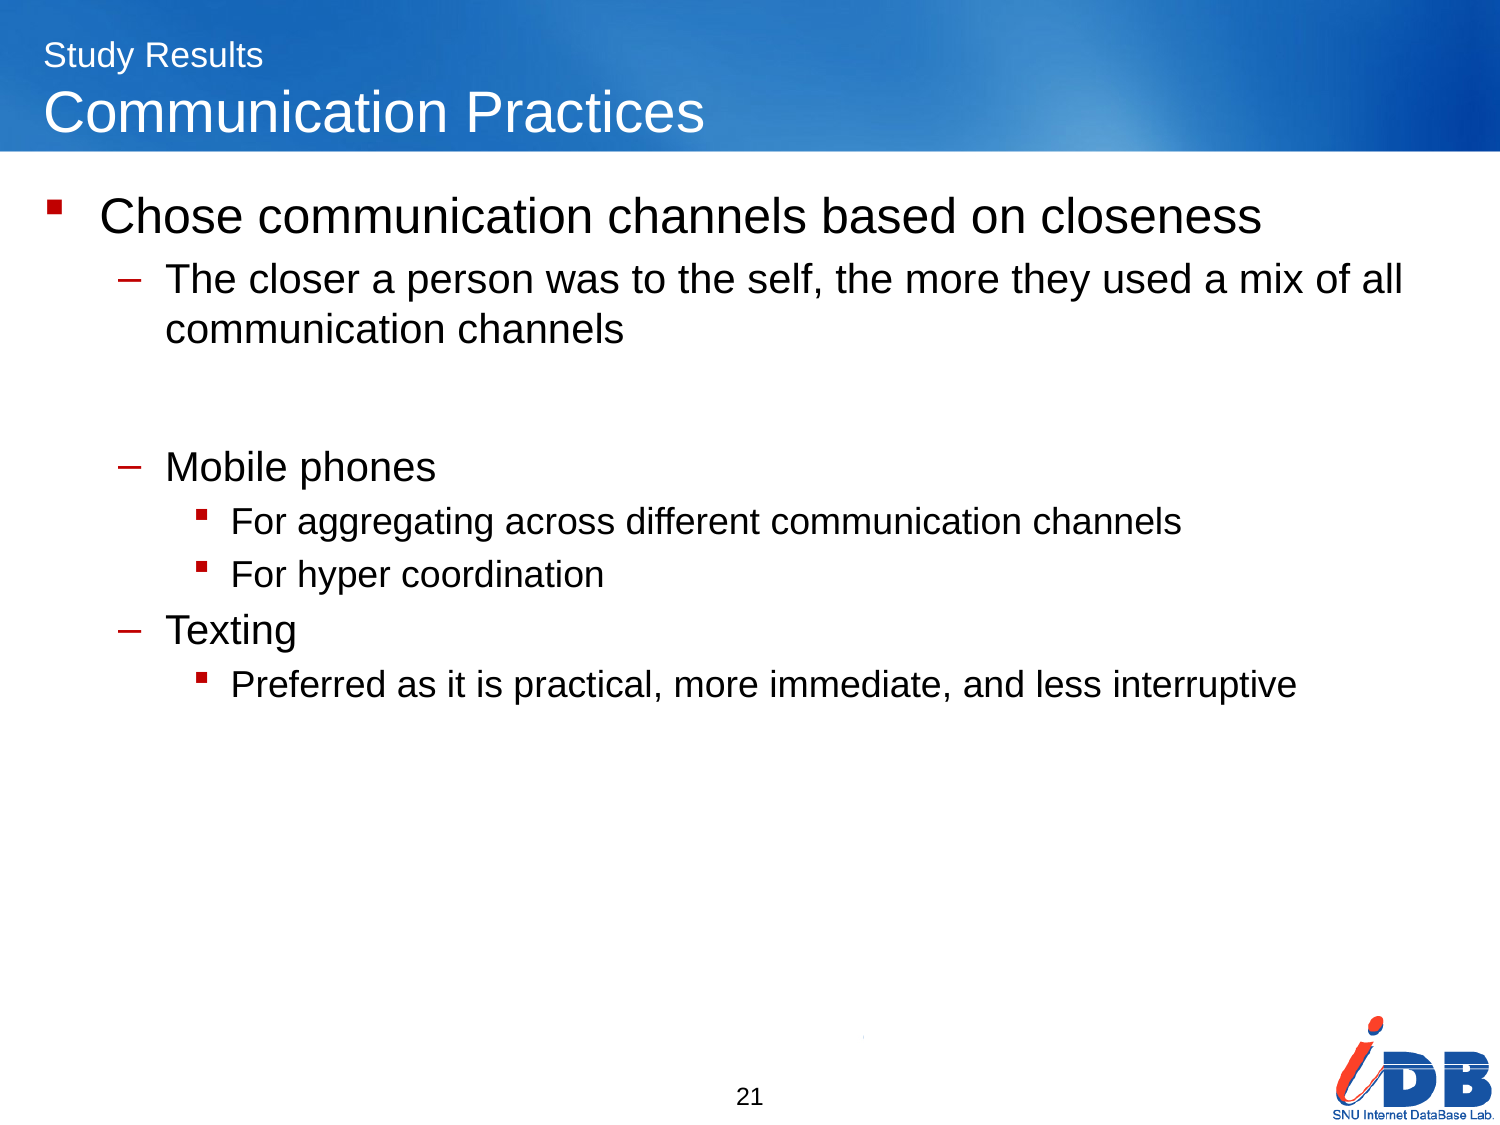

# Study Results Communication Practices
Chose communication channels based on closeness
The closer a person was to the self, the more they used a mix of all communication channels

Mobile phones
For aggregating across different communication channels
For hyper coordination
Texting
Preferred as it is practical, more immediate, and less interruptive

21